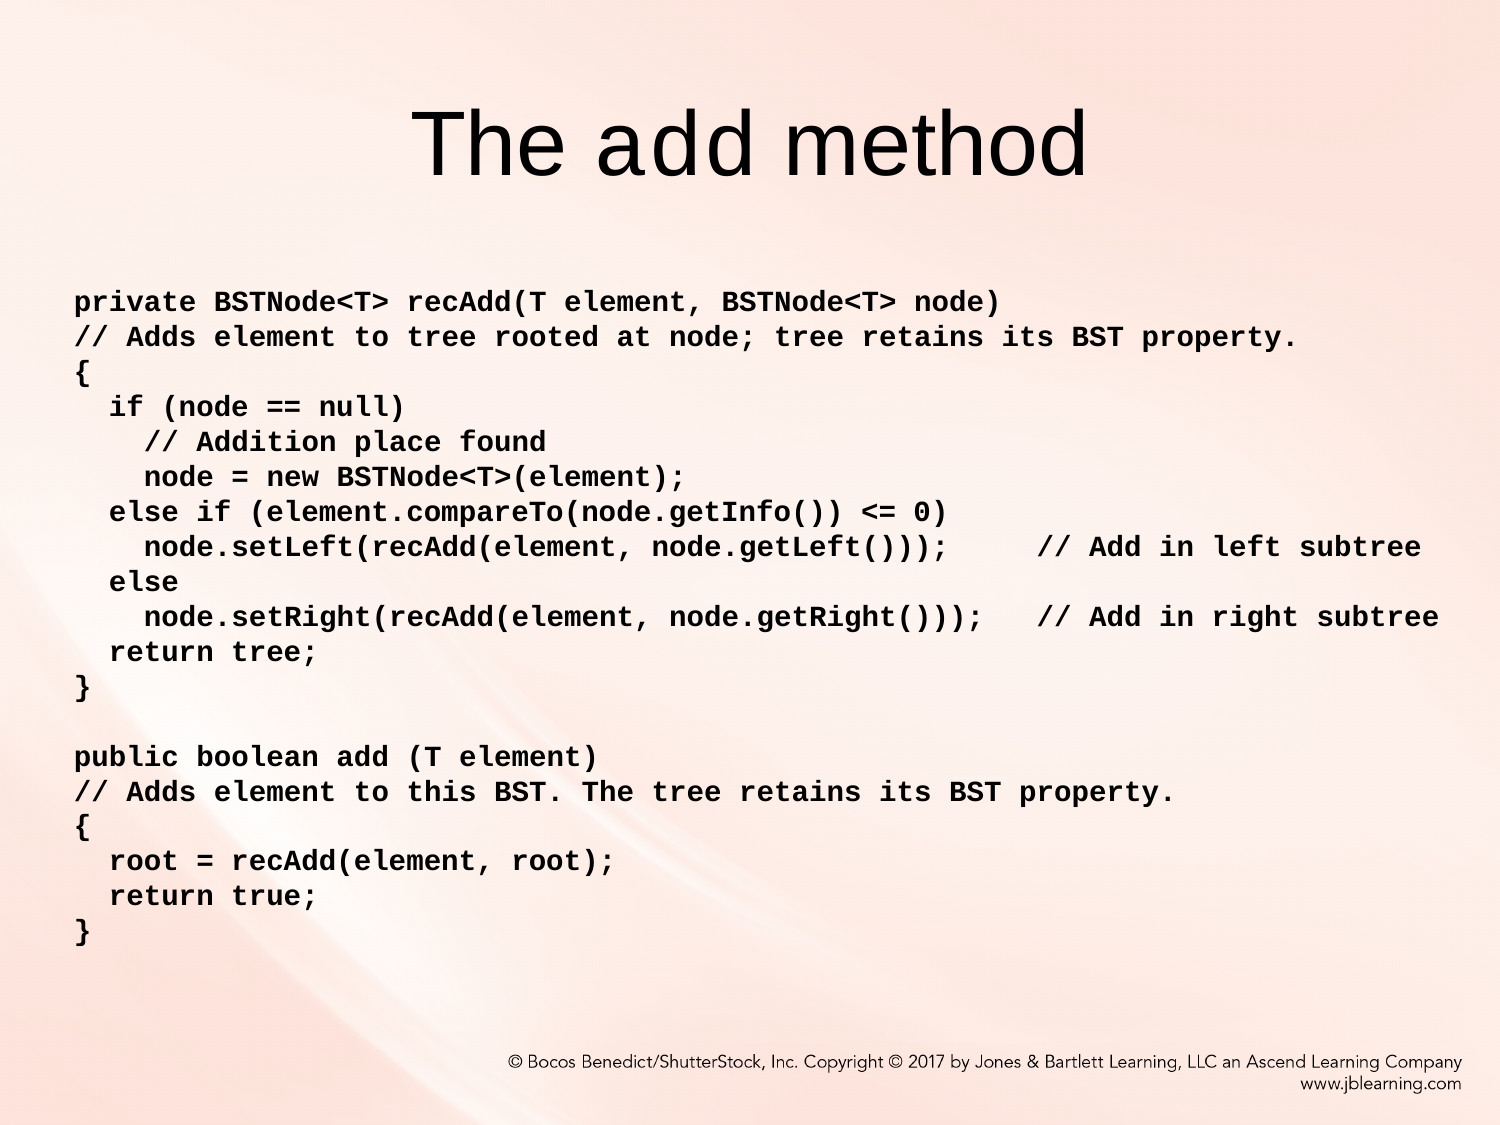

# The add method
private BSTNode<T> recAdd(T element, BSTNode<T> node)
// Adds element to tree rooted at node; tree retains its BST property.
{
  if (node == null)
    // Addition place found
    node = new BSTNode<T>(element);
  else if (element.compareTo(node.getInfo()) <= 0)
    node.setLeft(recAdd(element, node.getLeft()));     // Add in left subtree
  else
    node.setRight(recAdd(element, node.getRight()));   // Add in right subtree
  return tree;
}

public boolean add (T element)
// Adds element to this BST. The tree retains its BST property.
{
  root = recAdd(element, root);
  return true;
}